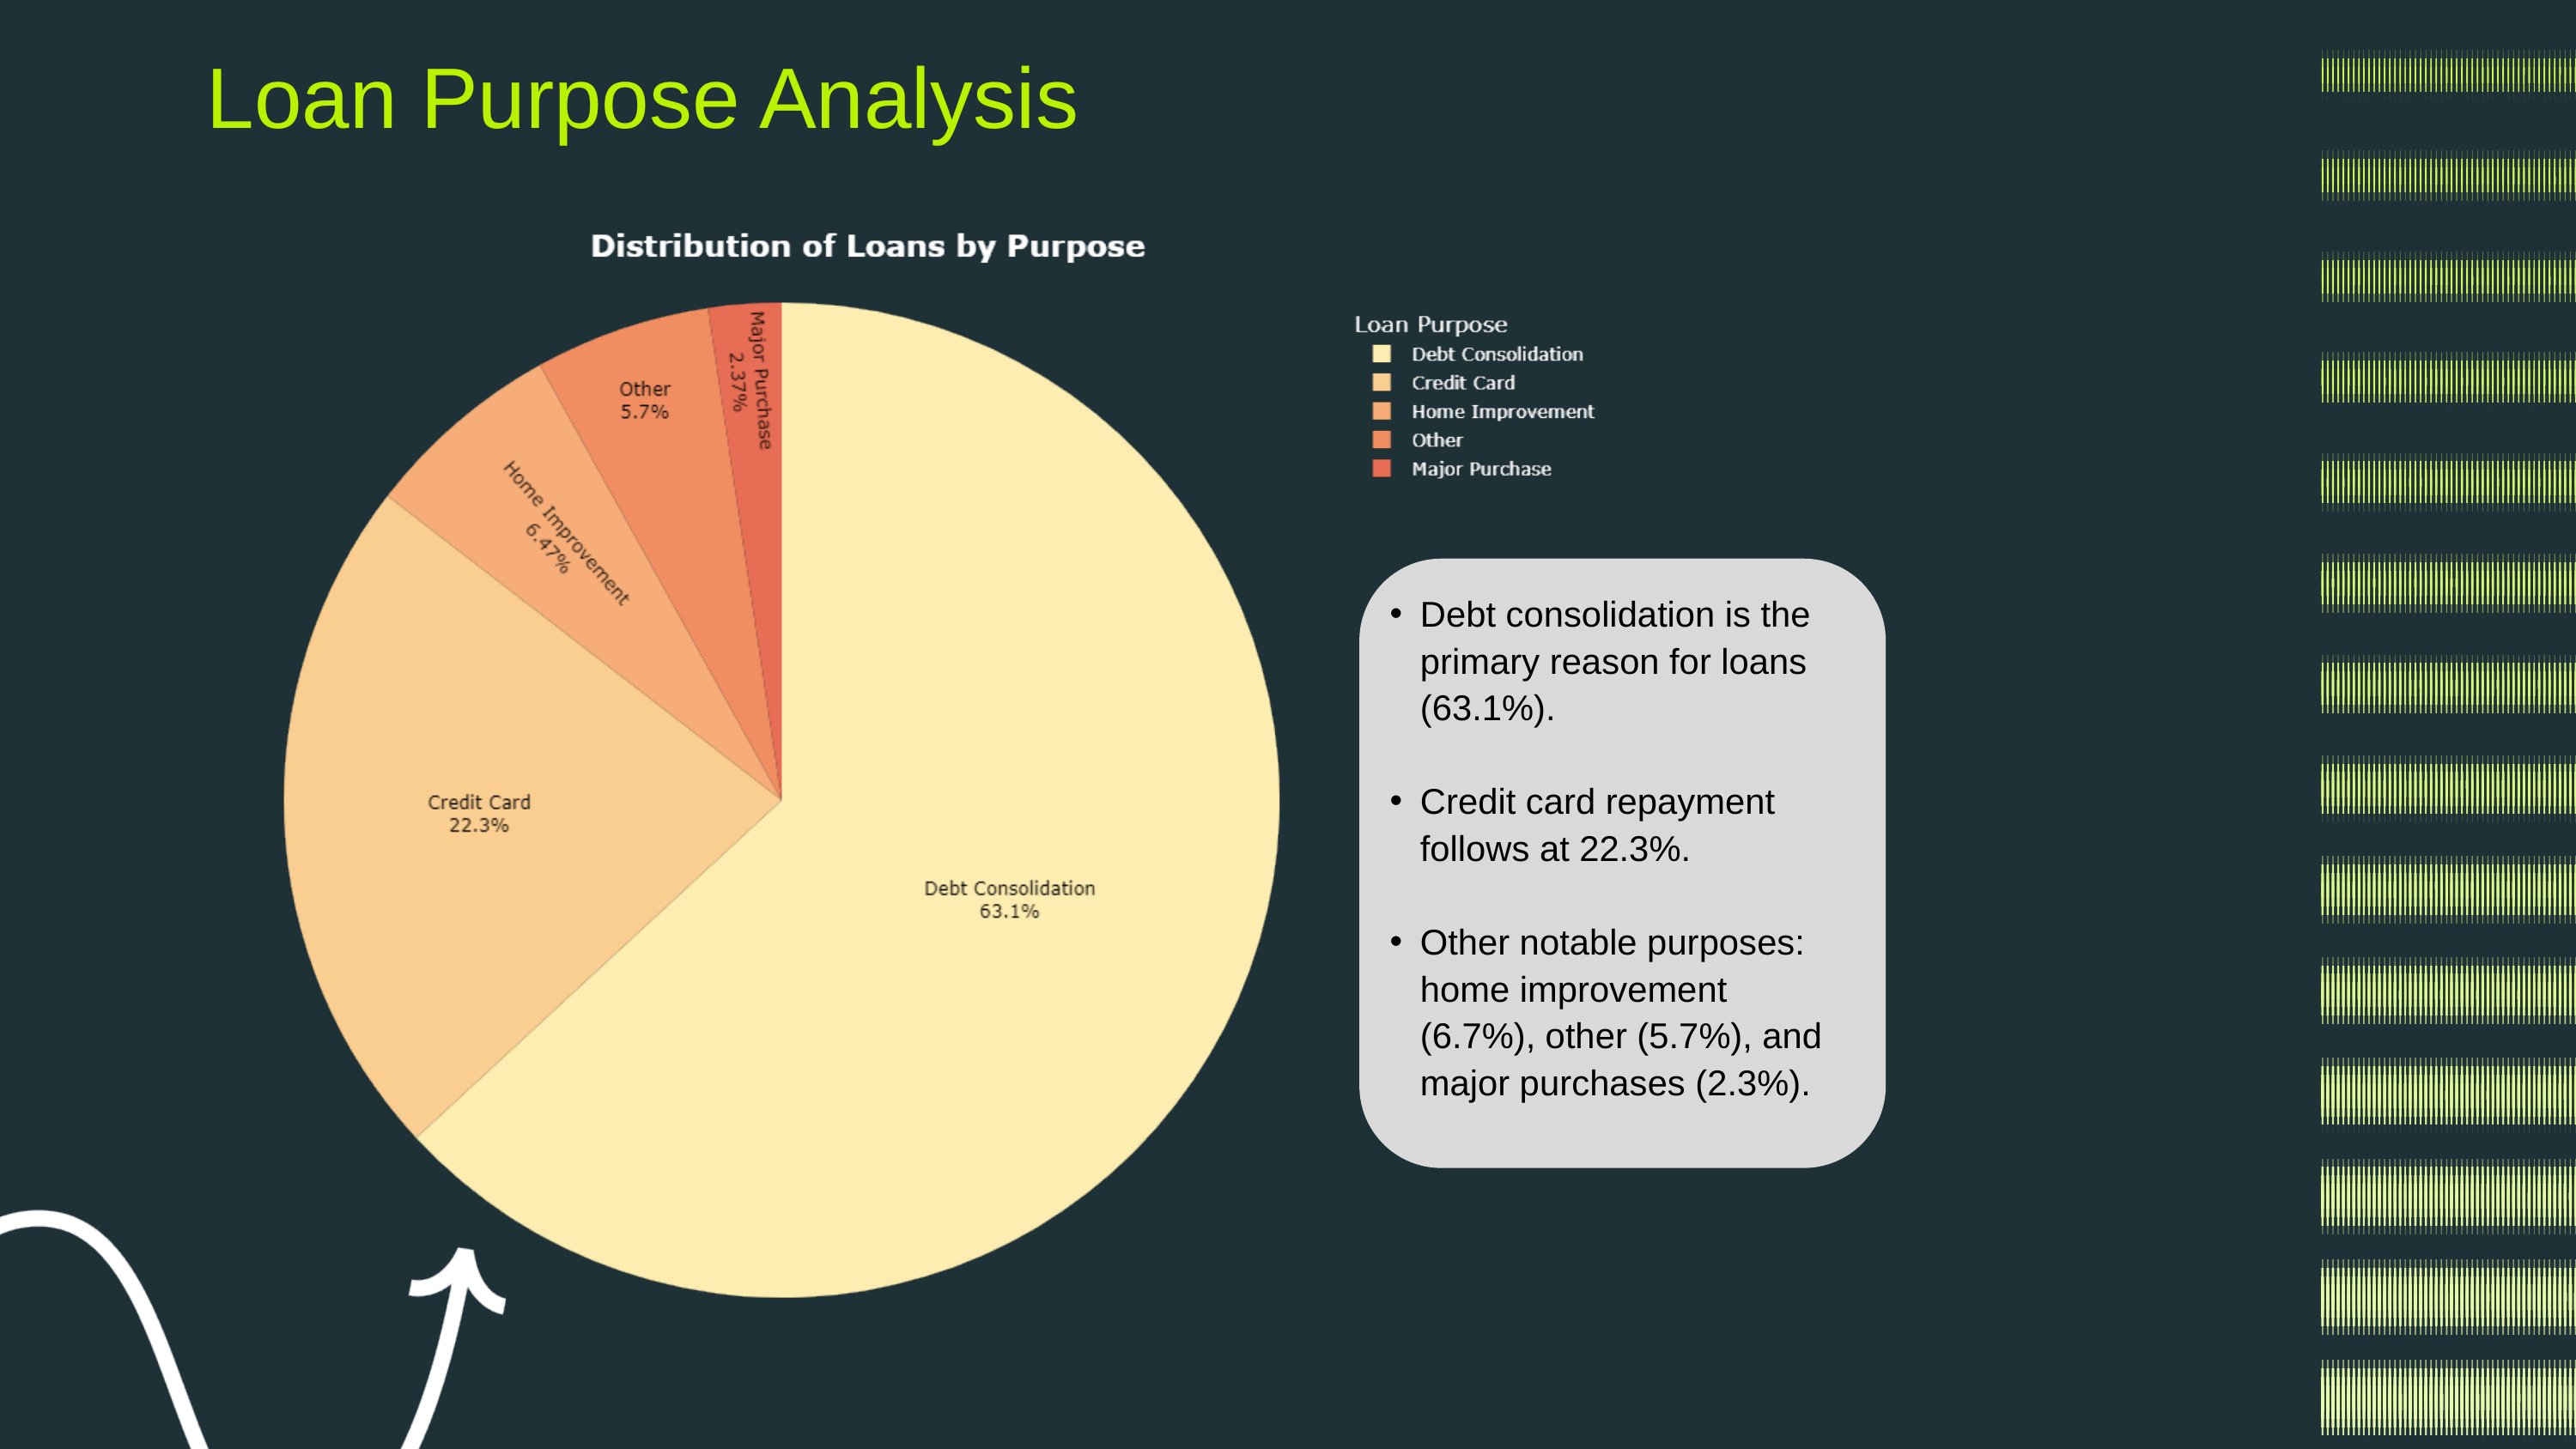

Loan Purpose Analysis

Debt consolidation is the primary reason for loans (63.1%).

Credit card repayment follows at 22.3%.

Other notable purposes: home improvement (6.7%), other (5.7%), and major purchases (2.3%).